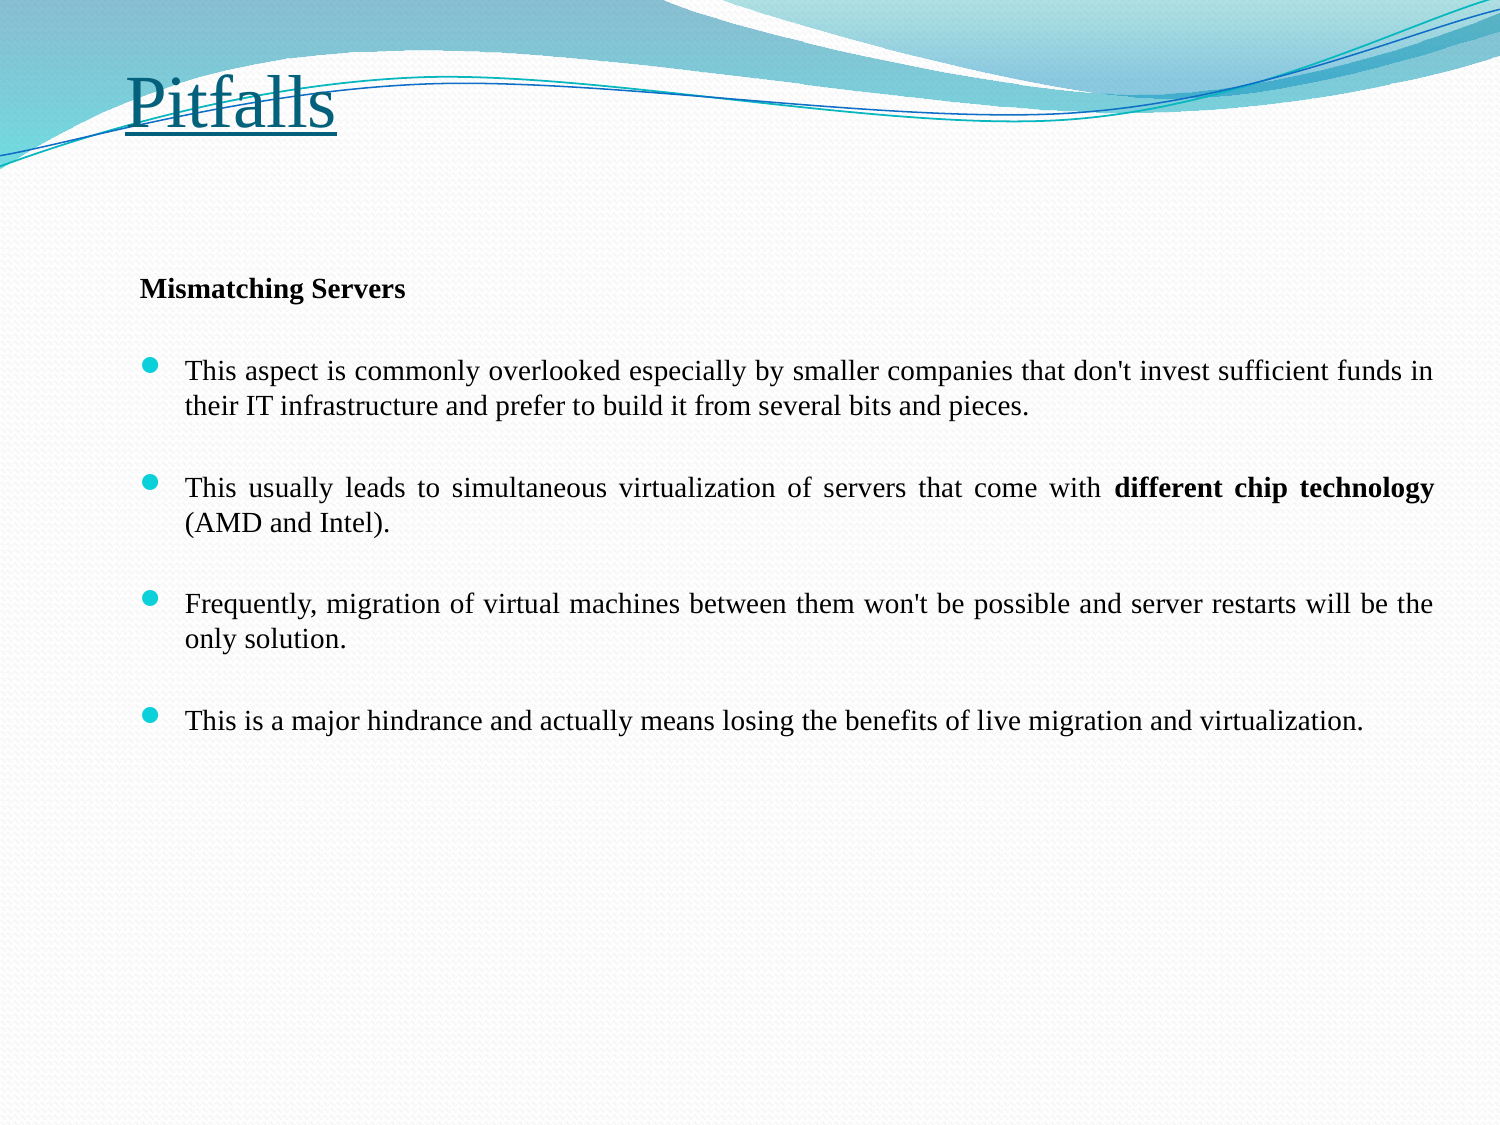

# Pitfalls
Mismatching Servers

This aspect is commonly overlooked especially by smaller companies that don't invest sufficient funds in their IT infrastructure and prefer to build it from several bits and pieces.

This usually leads to simultaneous virtualization of servers that come with different chip technology (AMD and Intel).

Frequently, migration of virtual machines between them won't be possible and server restarts will be the only solution.

This is a major hindrance and actually means losing the benefits of live migration and virtualization.